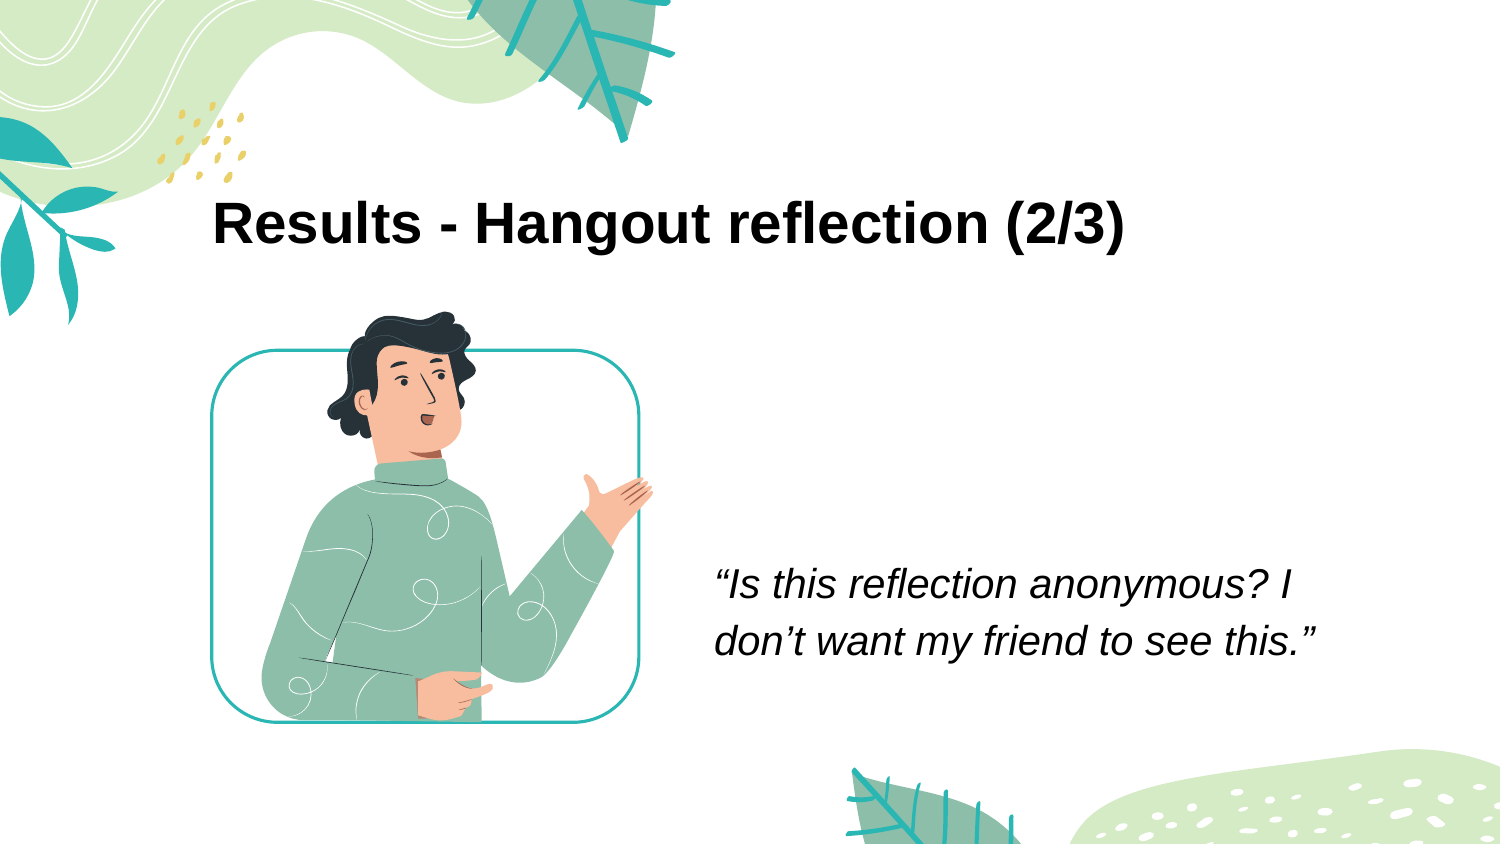

Results - Hangout reflection (2/3)

# “Is this reflection anonymous? I don’t want my friend to see this.”